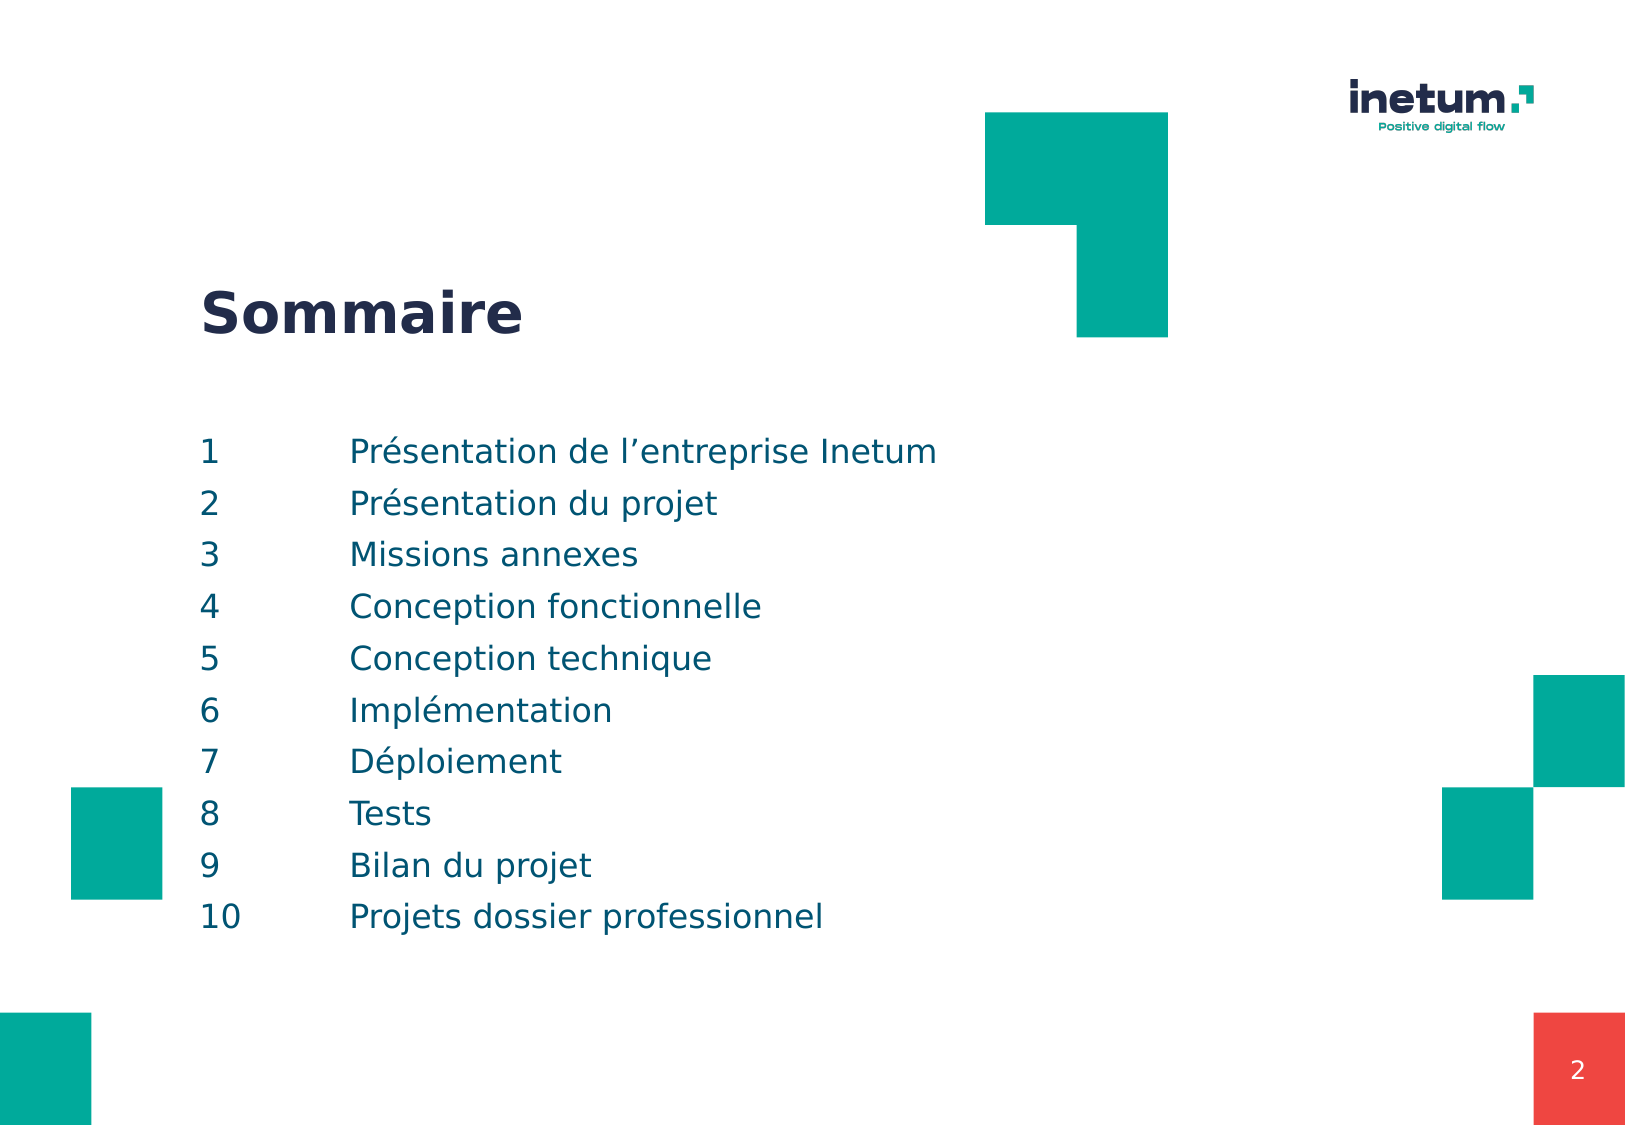

# Sommaire
1  	Présentation de l’entreprise Inetum
2  	Présentation du projet
3  	Missions annexes
4  	Conception fonctionnelle
5  	Conception technique
6  	Implémentation
7  	Déploiement
8   	Tests
9  	Bilan du projet
10	Projets dossier professionnel